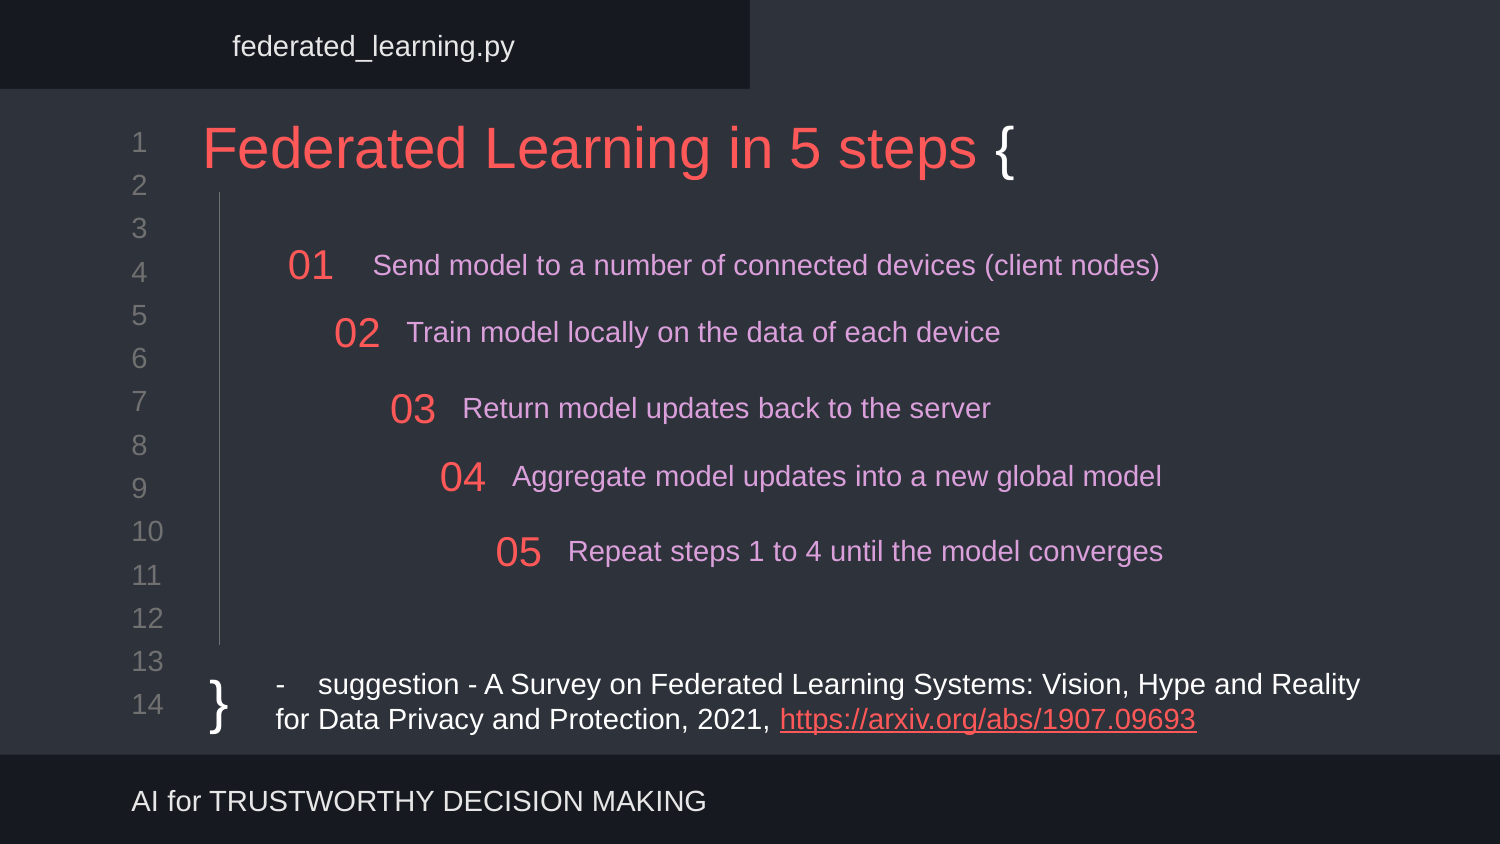

federated_learning.py
Federated Learning in 5 steps {
}
# 01
Send model to a number of connected devices (client nodes)
02
Train model locally on the data of each device
03
Return model updates back to the server
04
Aggregate model updates into a new global model
05
Repeat steps 1 to 4 until the model converges
-    suggestion - A Survey on Federated Learning Systems: Vision, Hype and Reality for Data Privacy and Protection, 2021, https://arxiv.org/abs/1907.09693
AI for TRUSTWORTHY DECISION MAKING